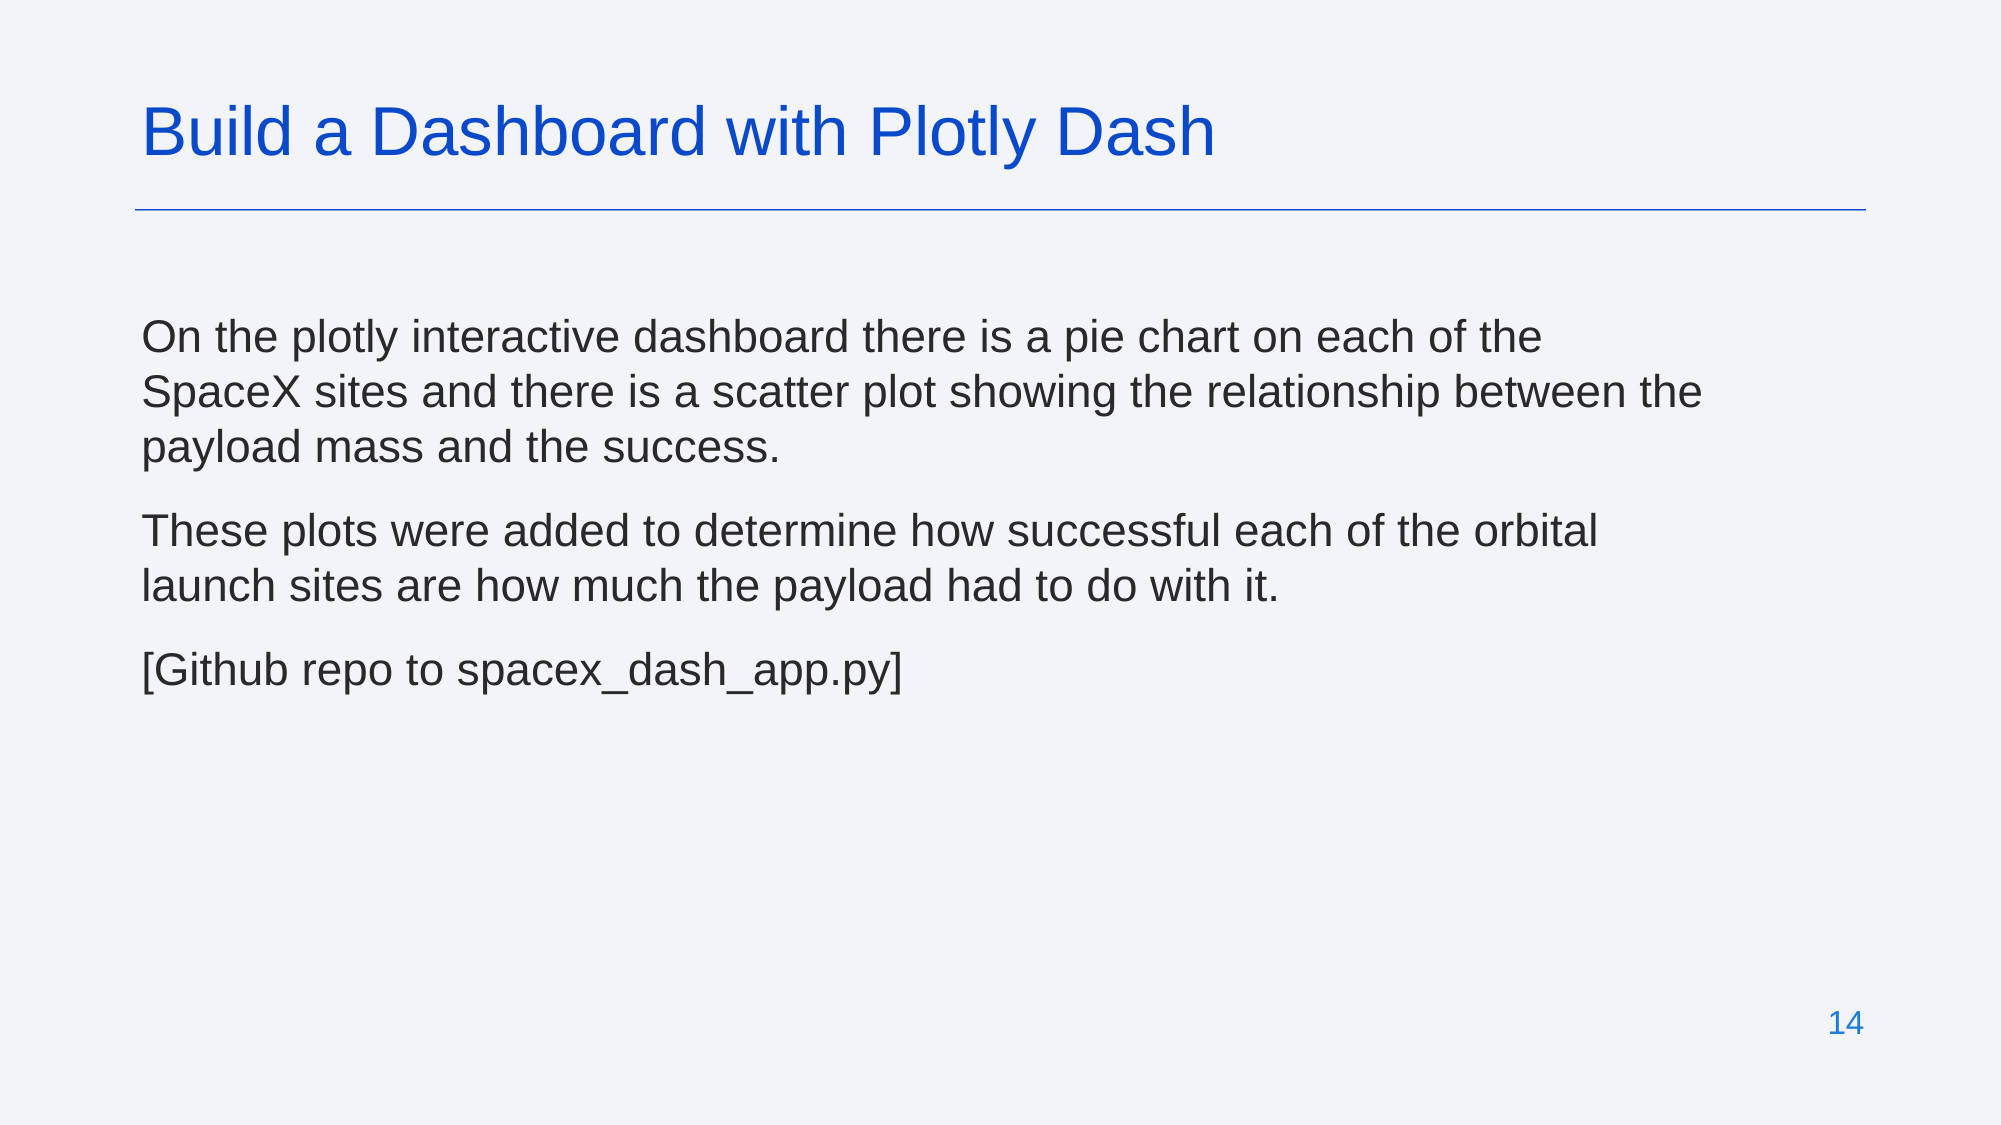

Build a Dashboard with Plotly Dash
On the plotly interactive dashboard there is a pie chart on each of the SpaceX sites and there is a scatter plot showing the relationship between the payload mass and the success.
These plots were added to determine how successful each of the orbital launch sites are how much the payload had to do with it.
[Github repo to spacex_dash_app.py]
14